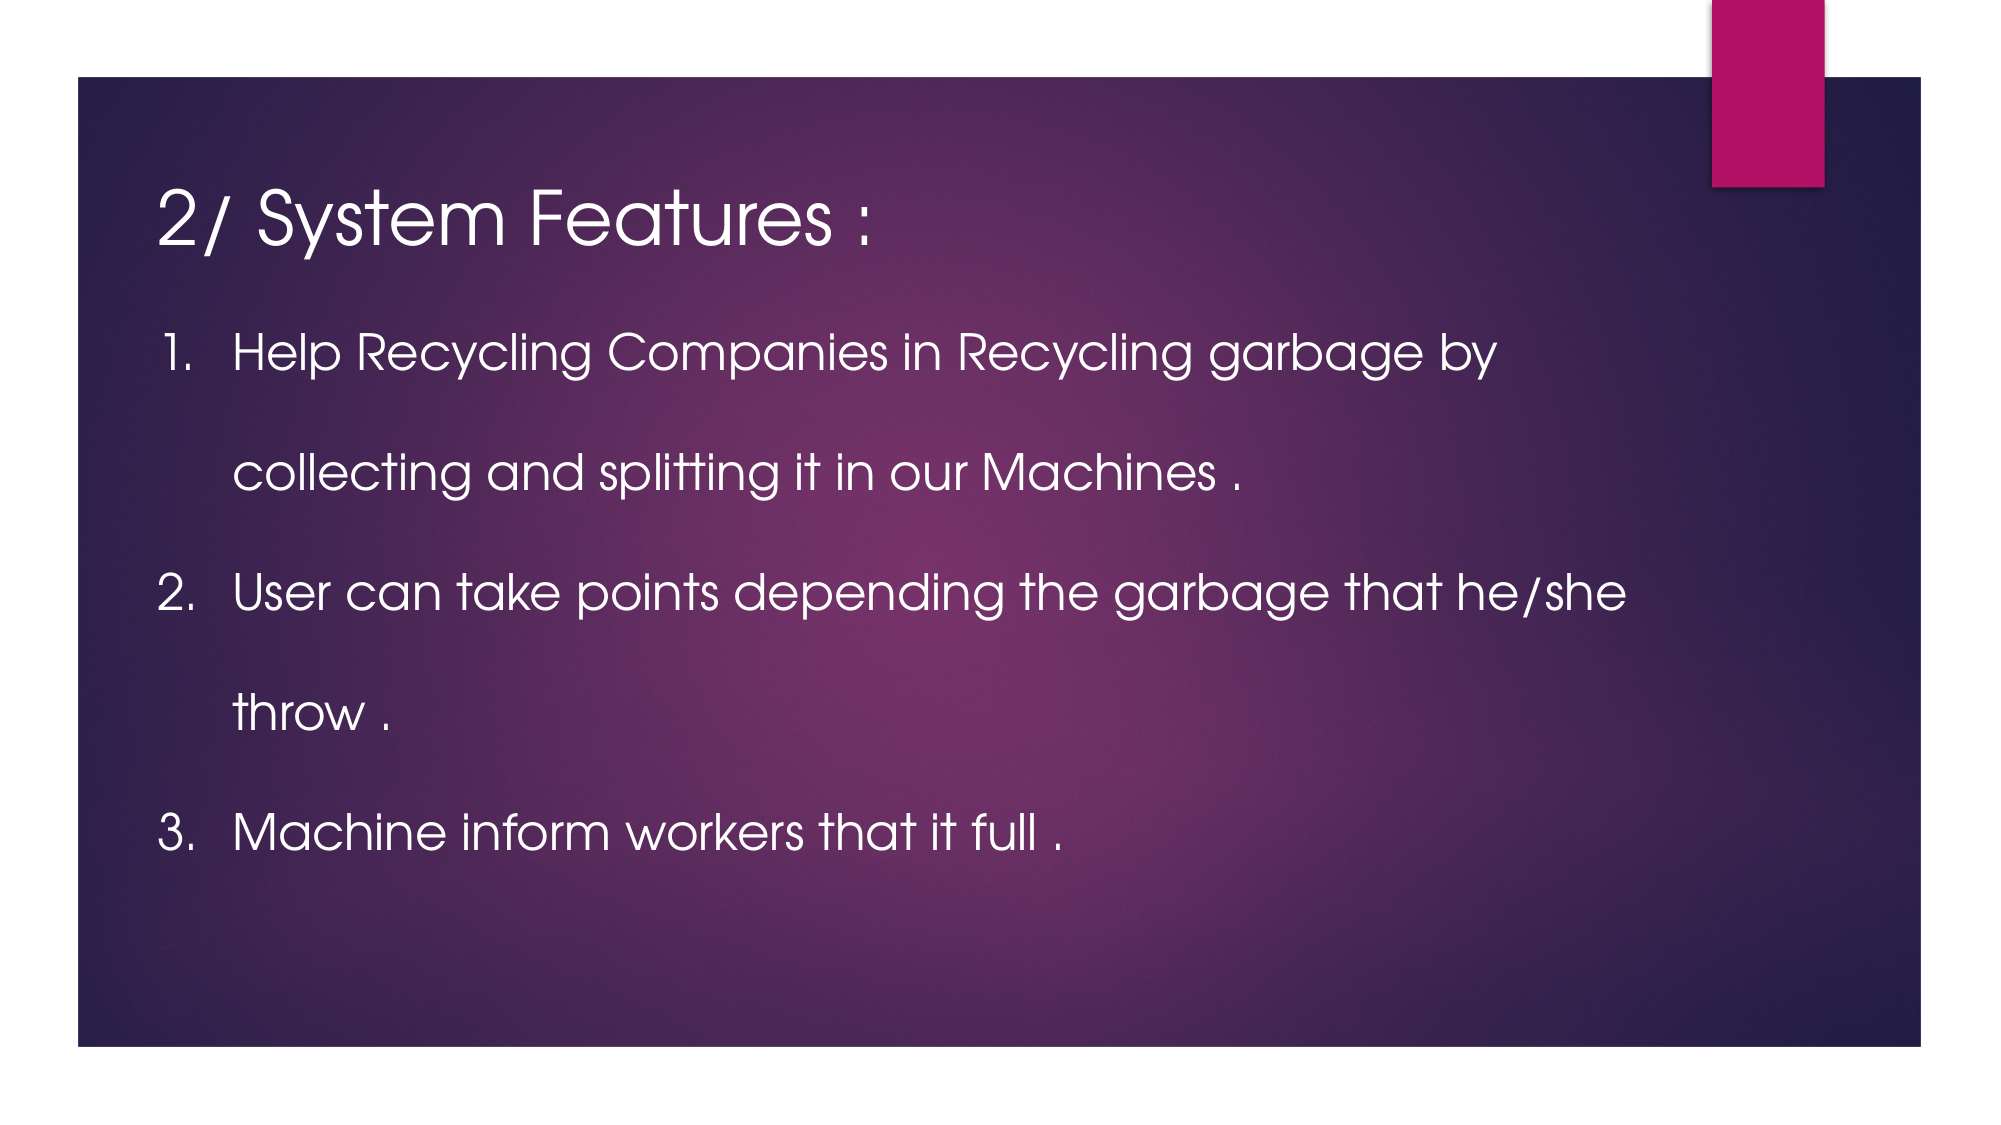

2/ System Features :
Help Recycling Companies in Recycling garbage by collecting and splitting it in our Machines .
User can take points depending the garbage that he/she throw .
Machine inform workers that it full .